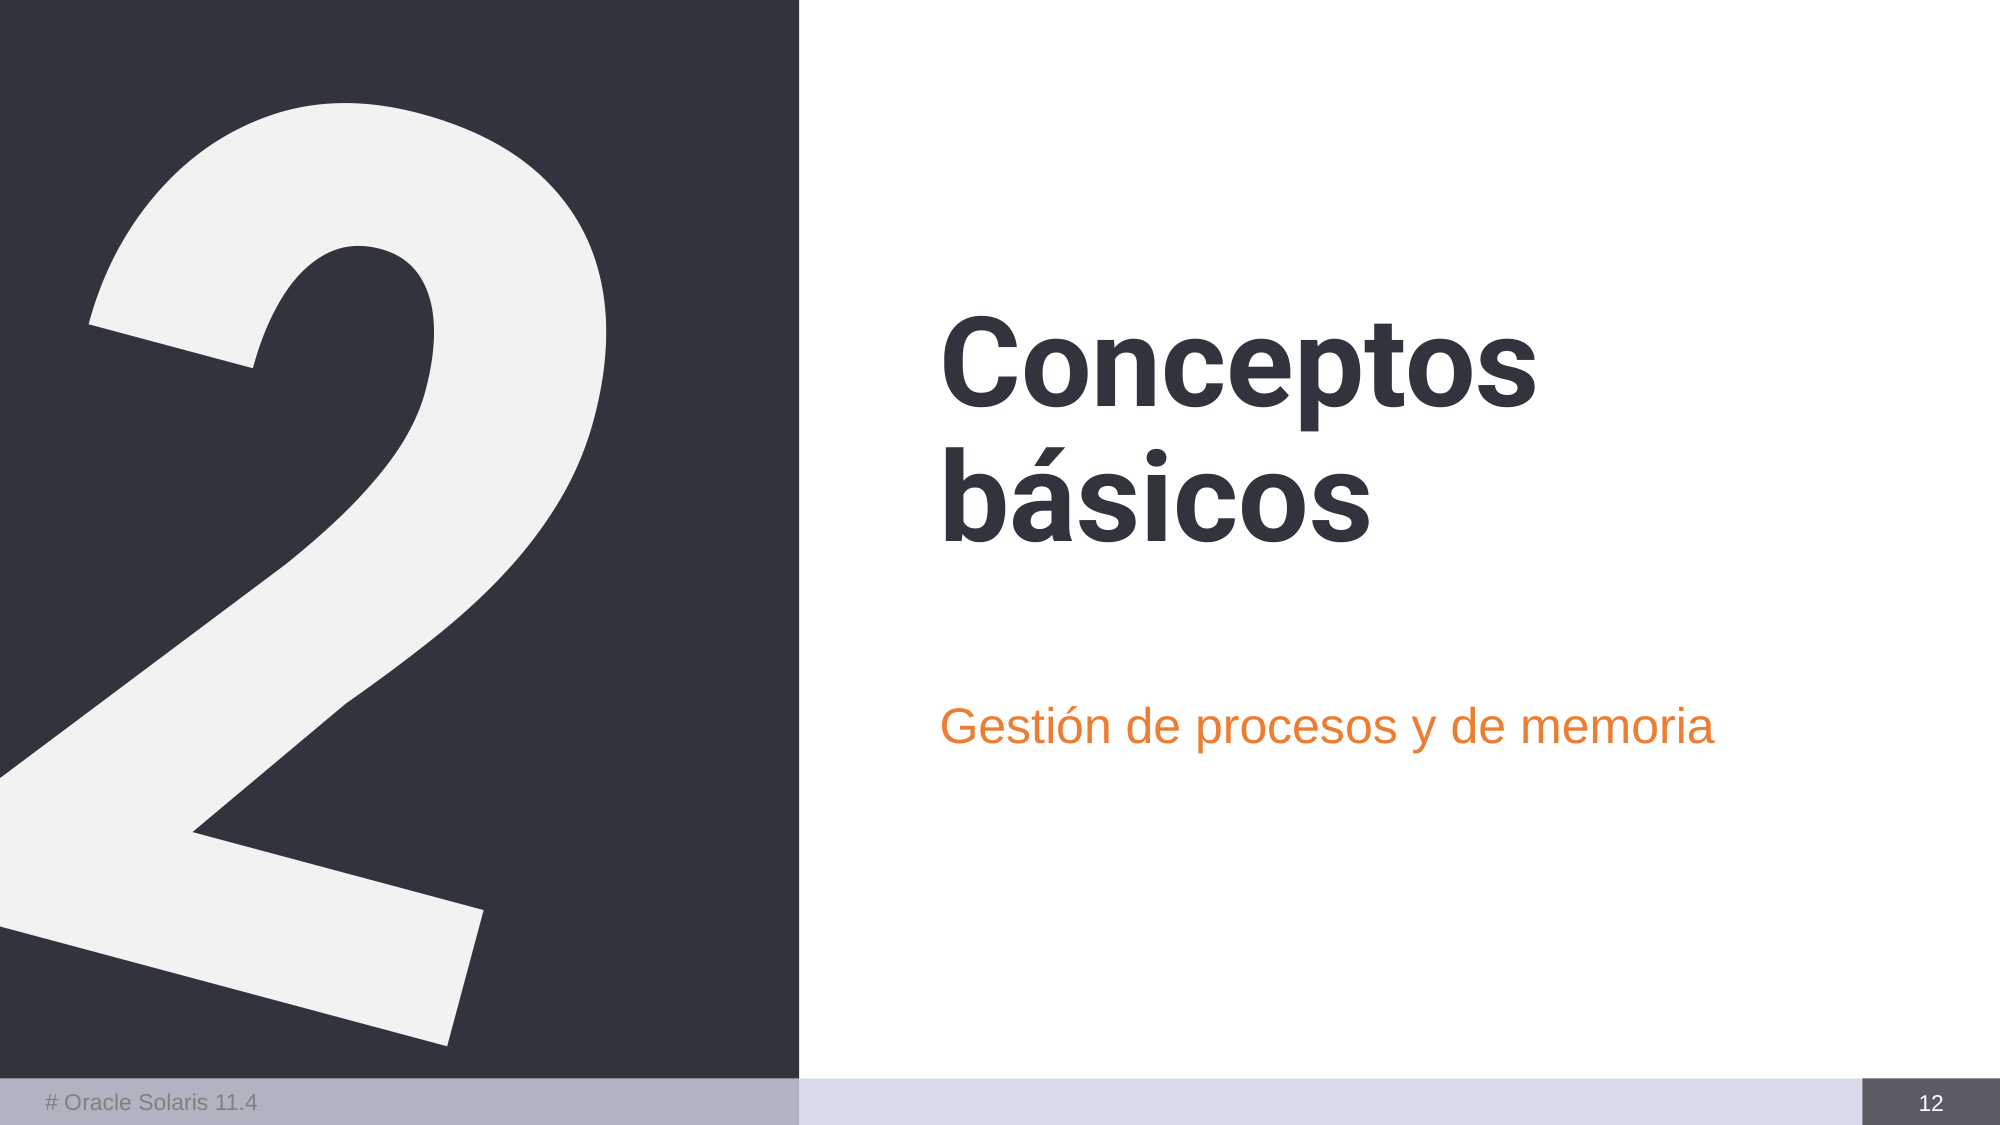

2
# Conceptos básicos
Gestión de procesos y de memoria
# Oracle Solaris 11.4
12